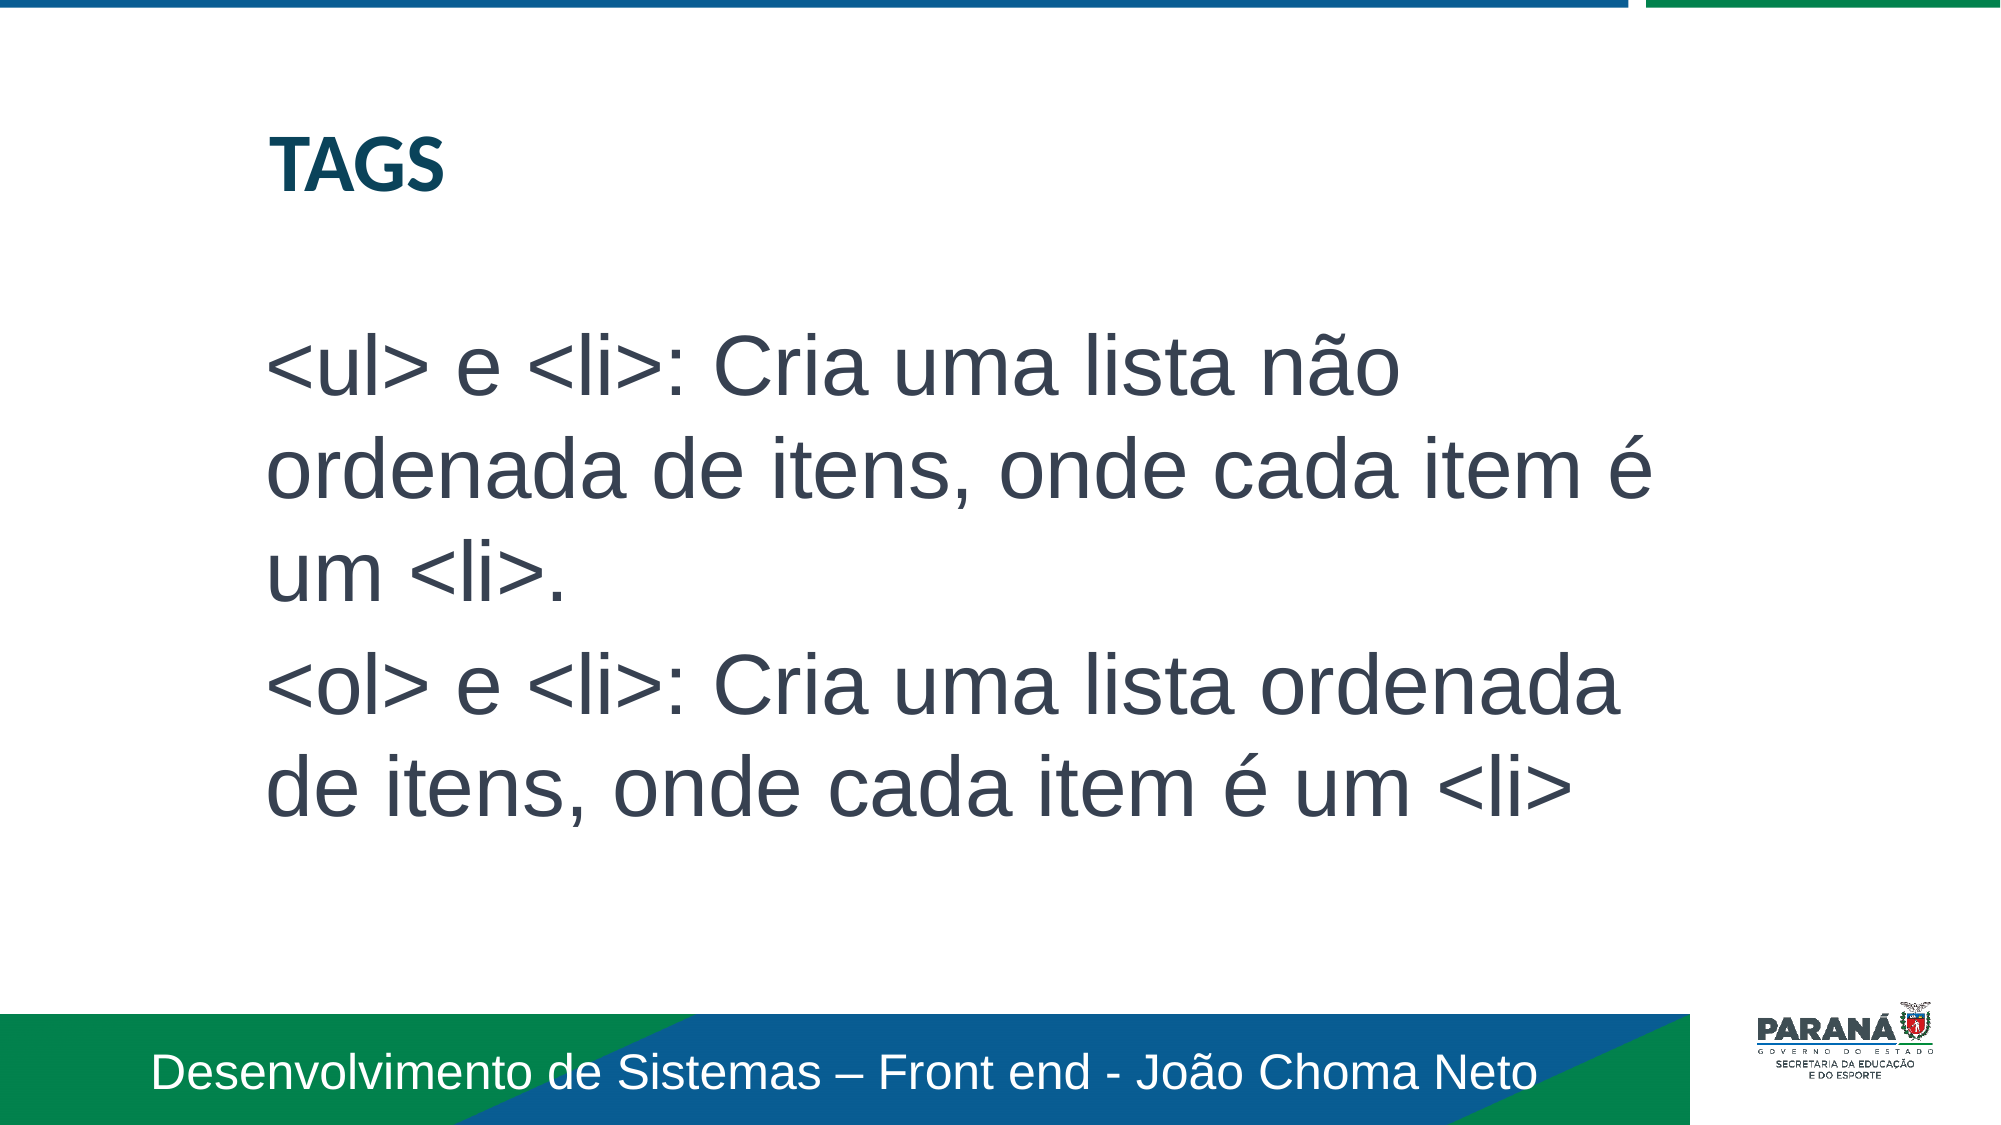

TAGS
<ul> e <li>: Cria uma lista não ordenada de itens, onde cada item é um <li>.
<ol> e <li>: Cria uma lista ordenada de itens, onde cada item é um <li>